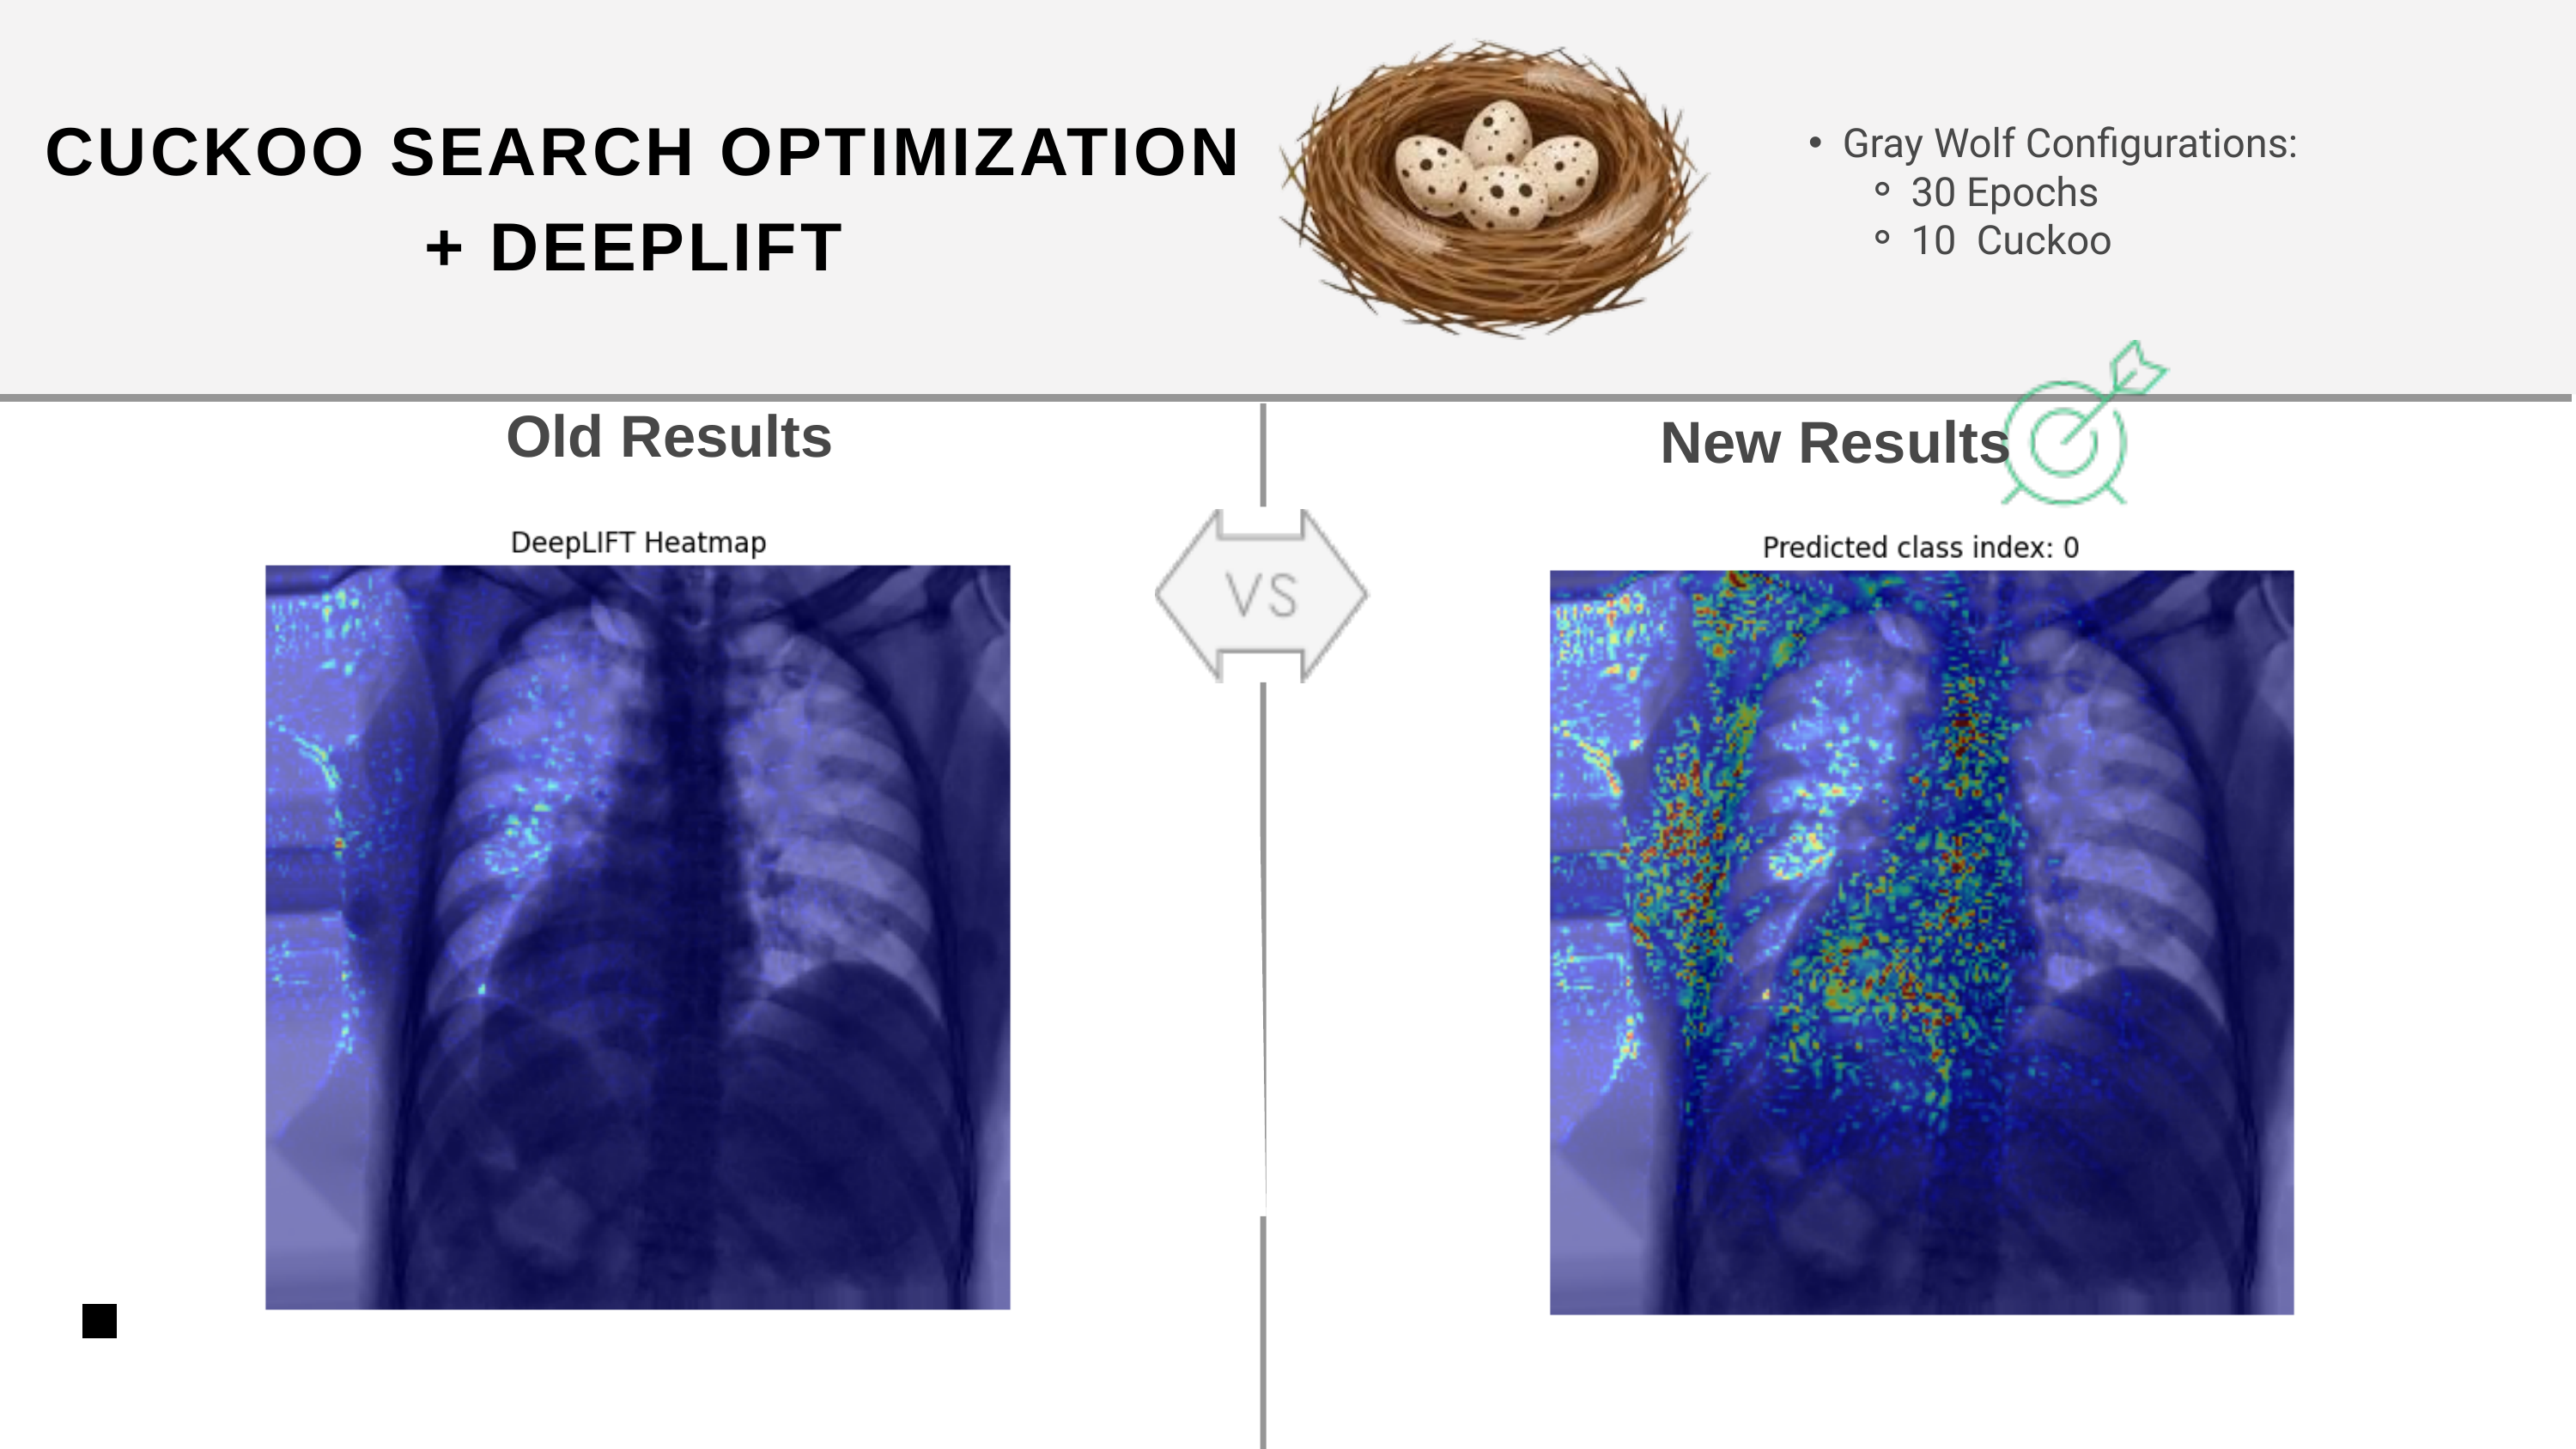

CUCKOO SEARCH OPTIMIZATION + DEEPLIFT

Gray Wolf Configurations:
30 Epochs
10  Cuckoo

Old Results

New Results